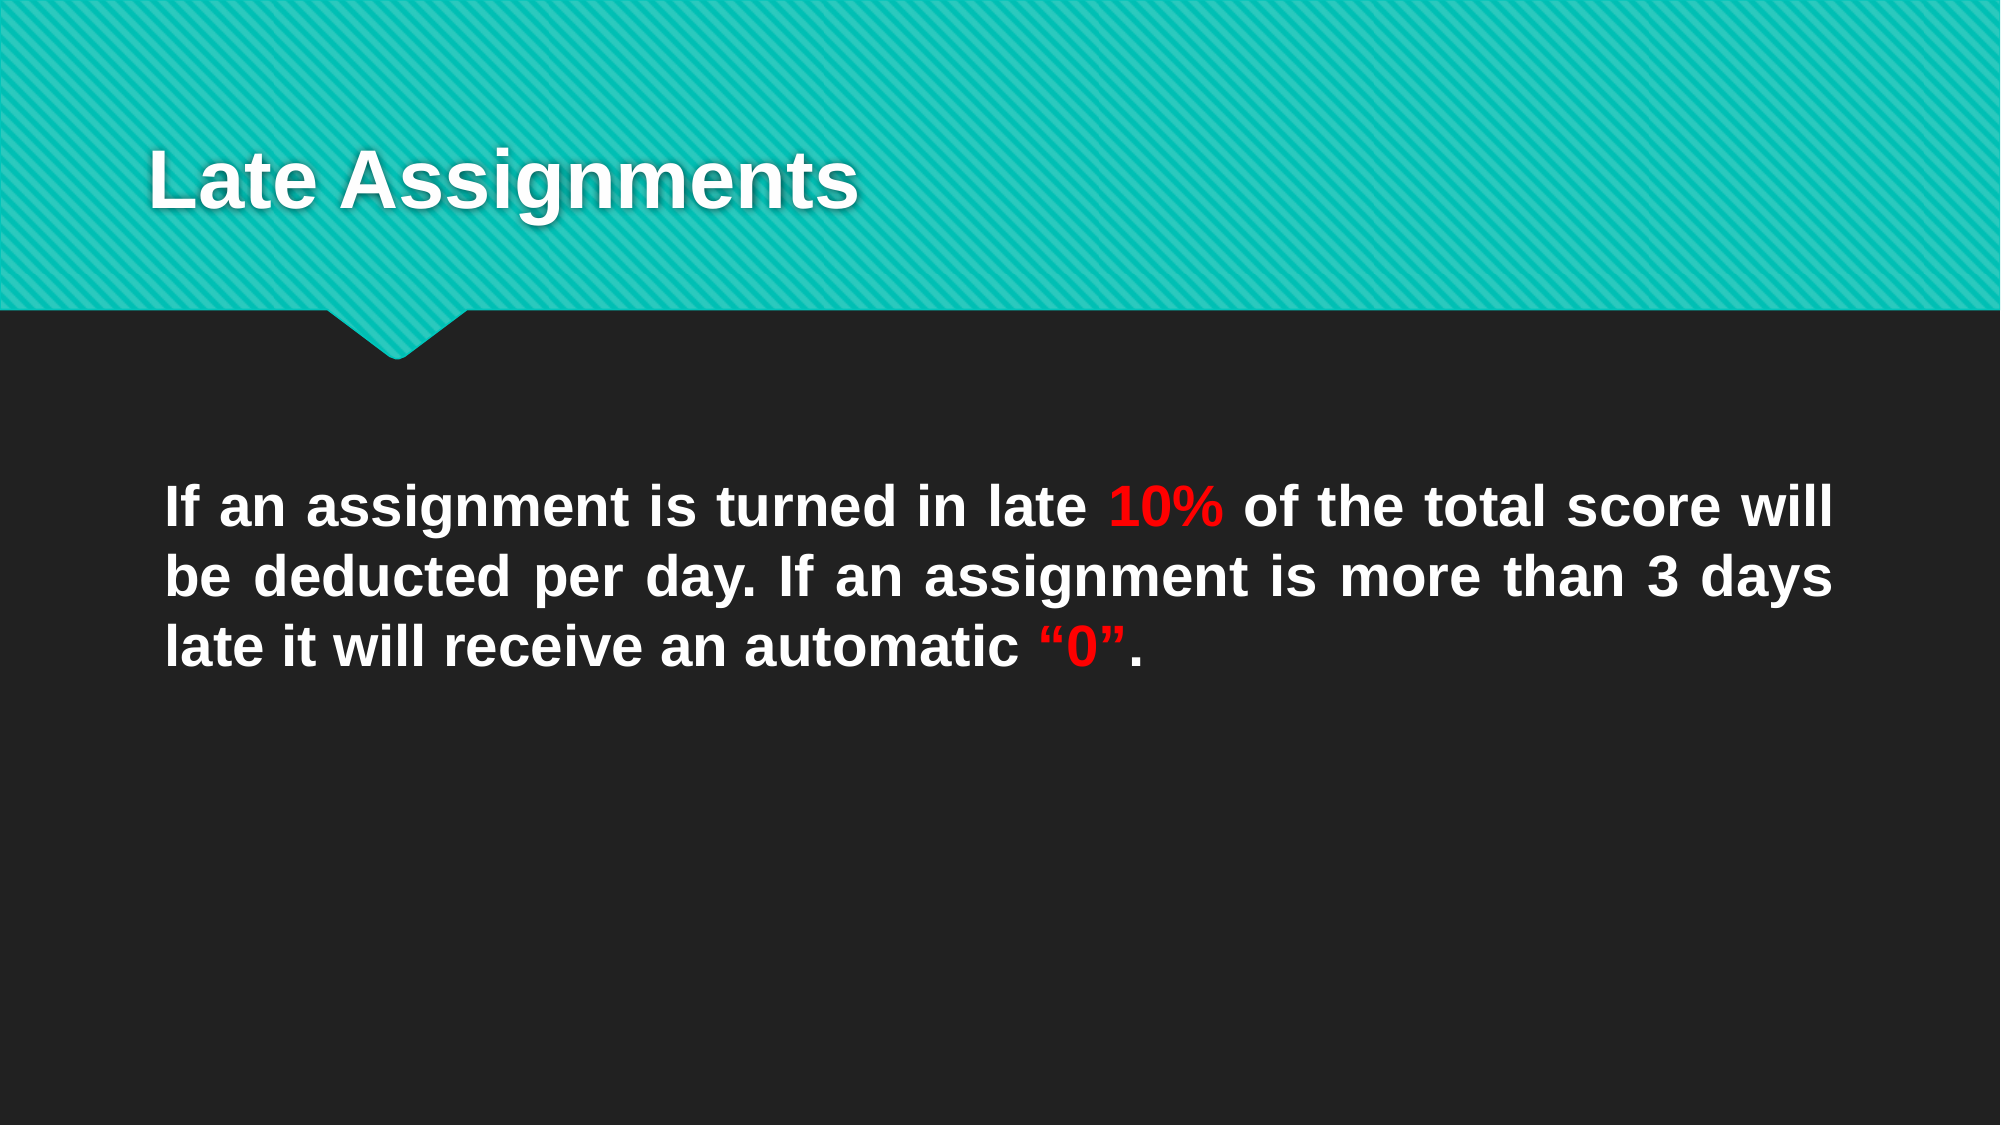

# Late Assignments
If an assignment is turned in late 10% of the total score will be deducted per day. If an assignment is more than 3 days late it will receive an automatic “0”.